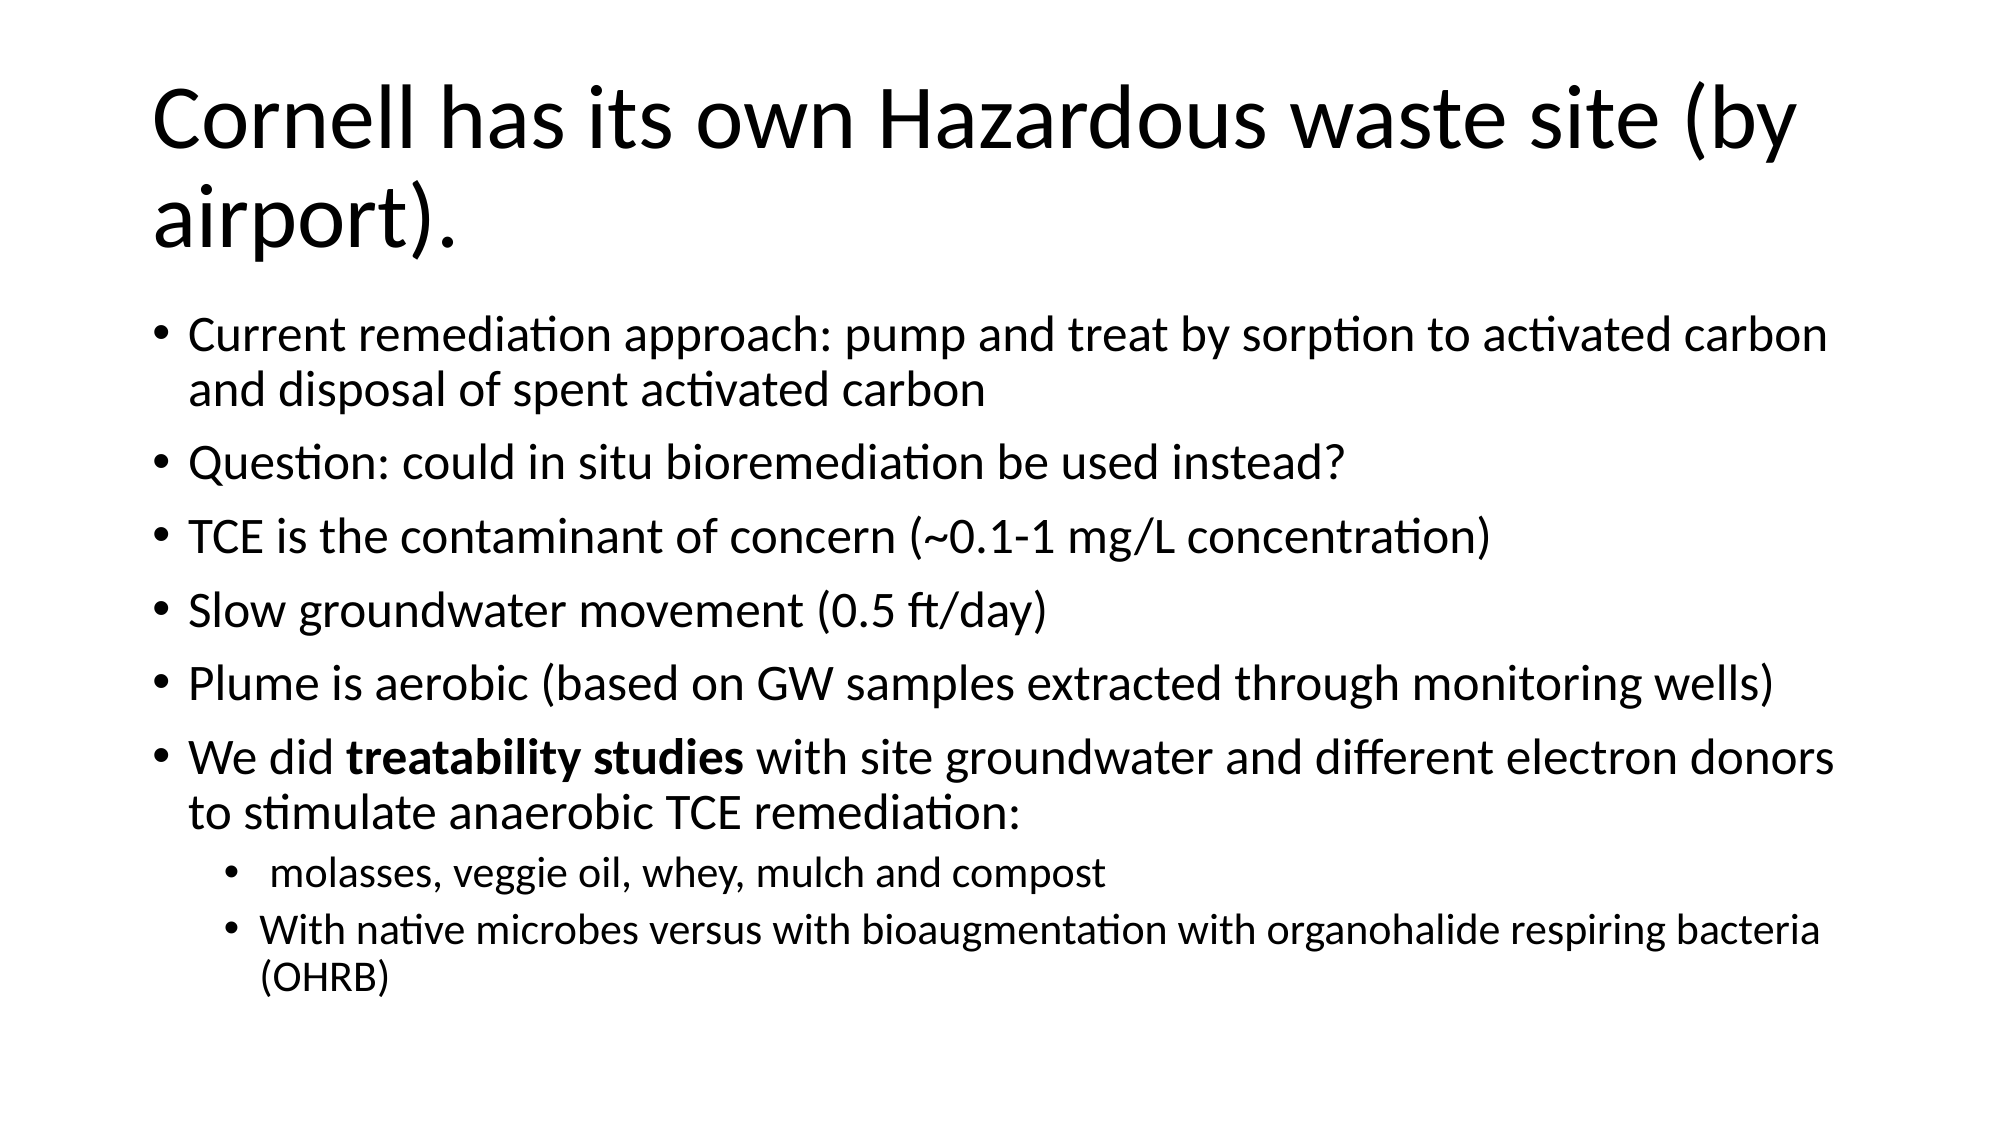

# Cornell has its own Hazardous waste site (by airport).
Current remediation approach: pump and treat by sorption to activated carbon and disposal of spent activated carbon
Question: could in situ bioremediation be used instead?
TCE is the contaminant of concern (~0.1-1 mg/L concentration)
Slow groundwater movement (0.5 ft/day)
Plume is aerobic (based on GW samples extracted through monitoring wells)
We did treatability studies with site groundwater and different electron donors to stimulate anaerobic TCE remediation:
 molasses, veggie oil, whey, mulch and compost
With native microbes versus with bioaugmentation with organohalide respiring bacteria (OHRB)